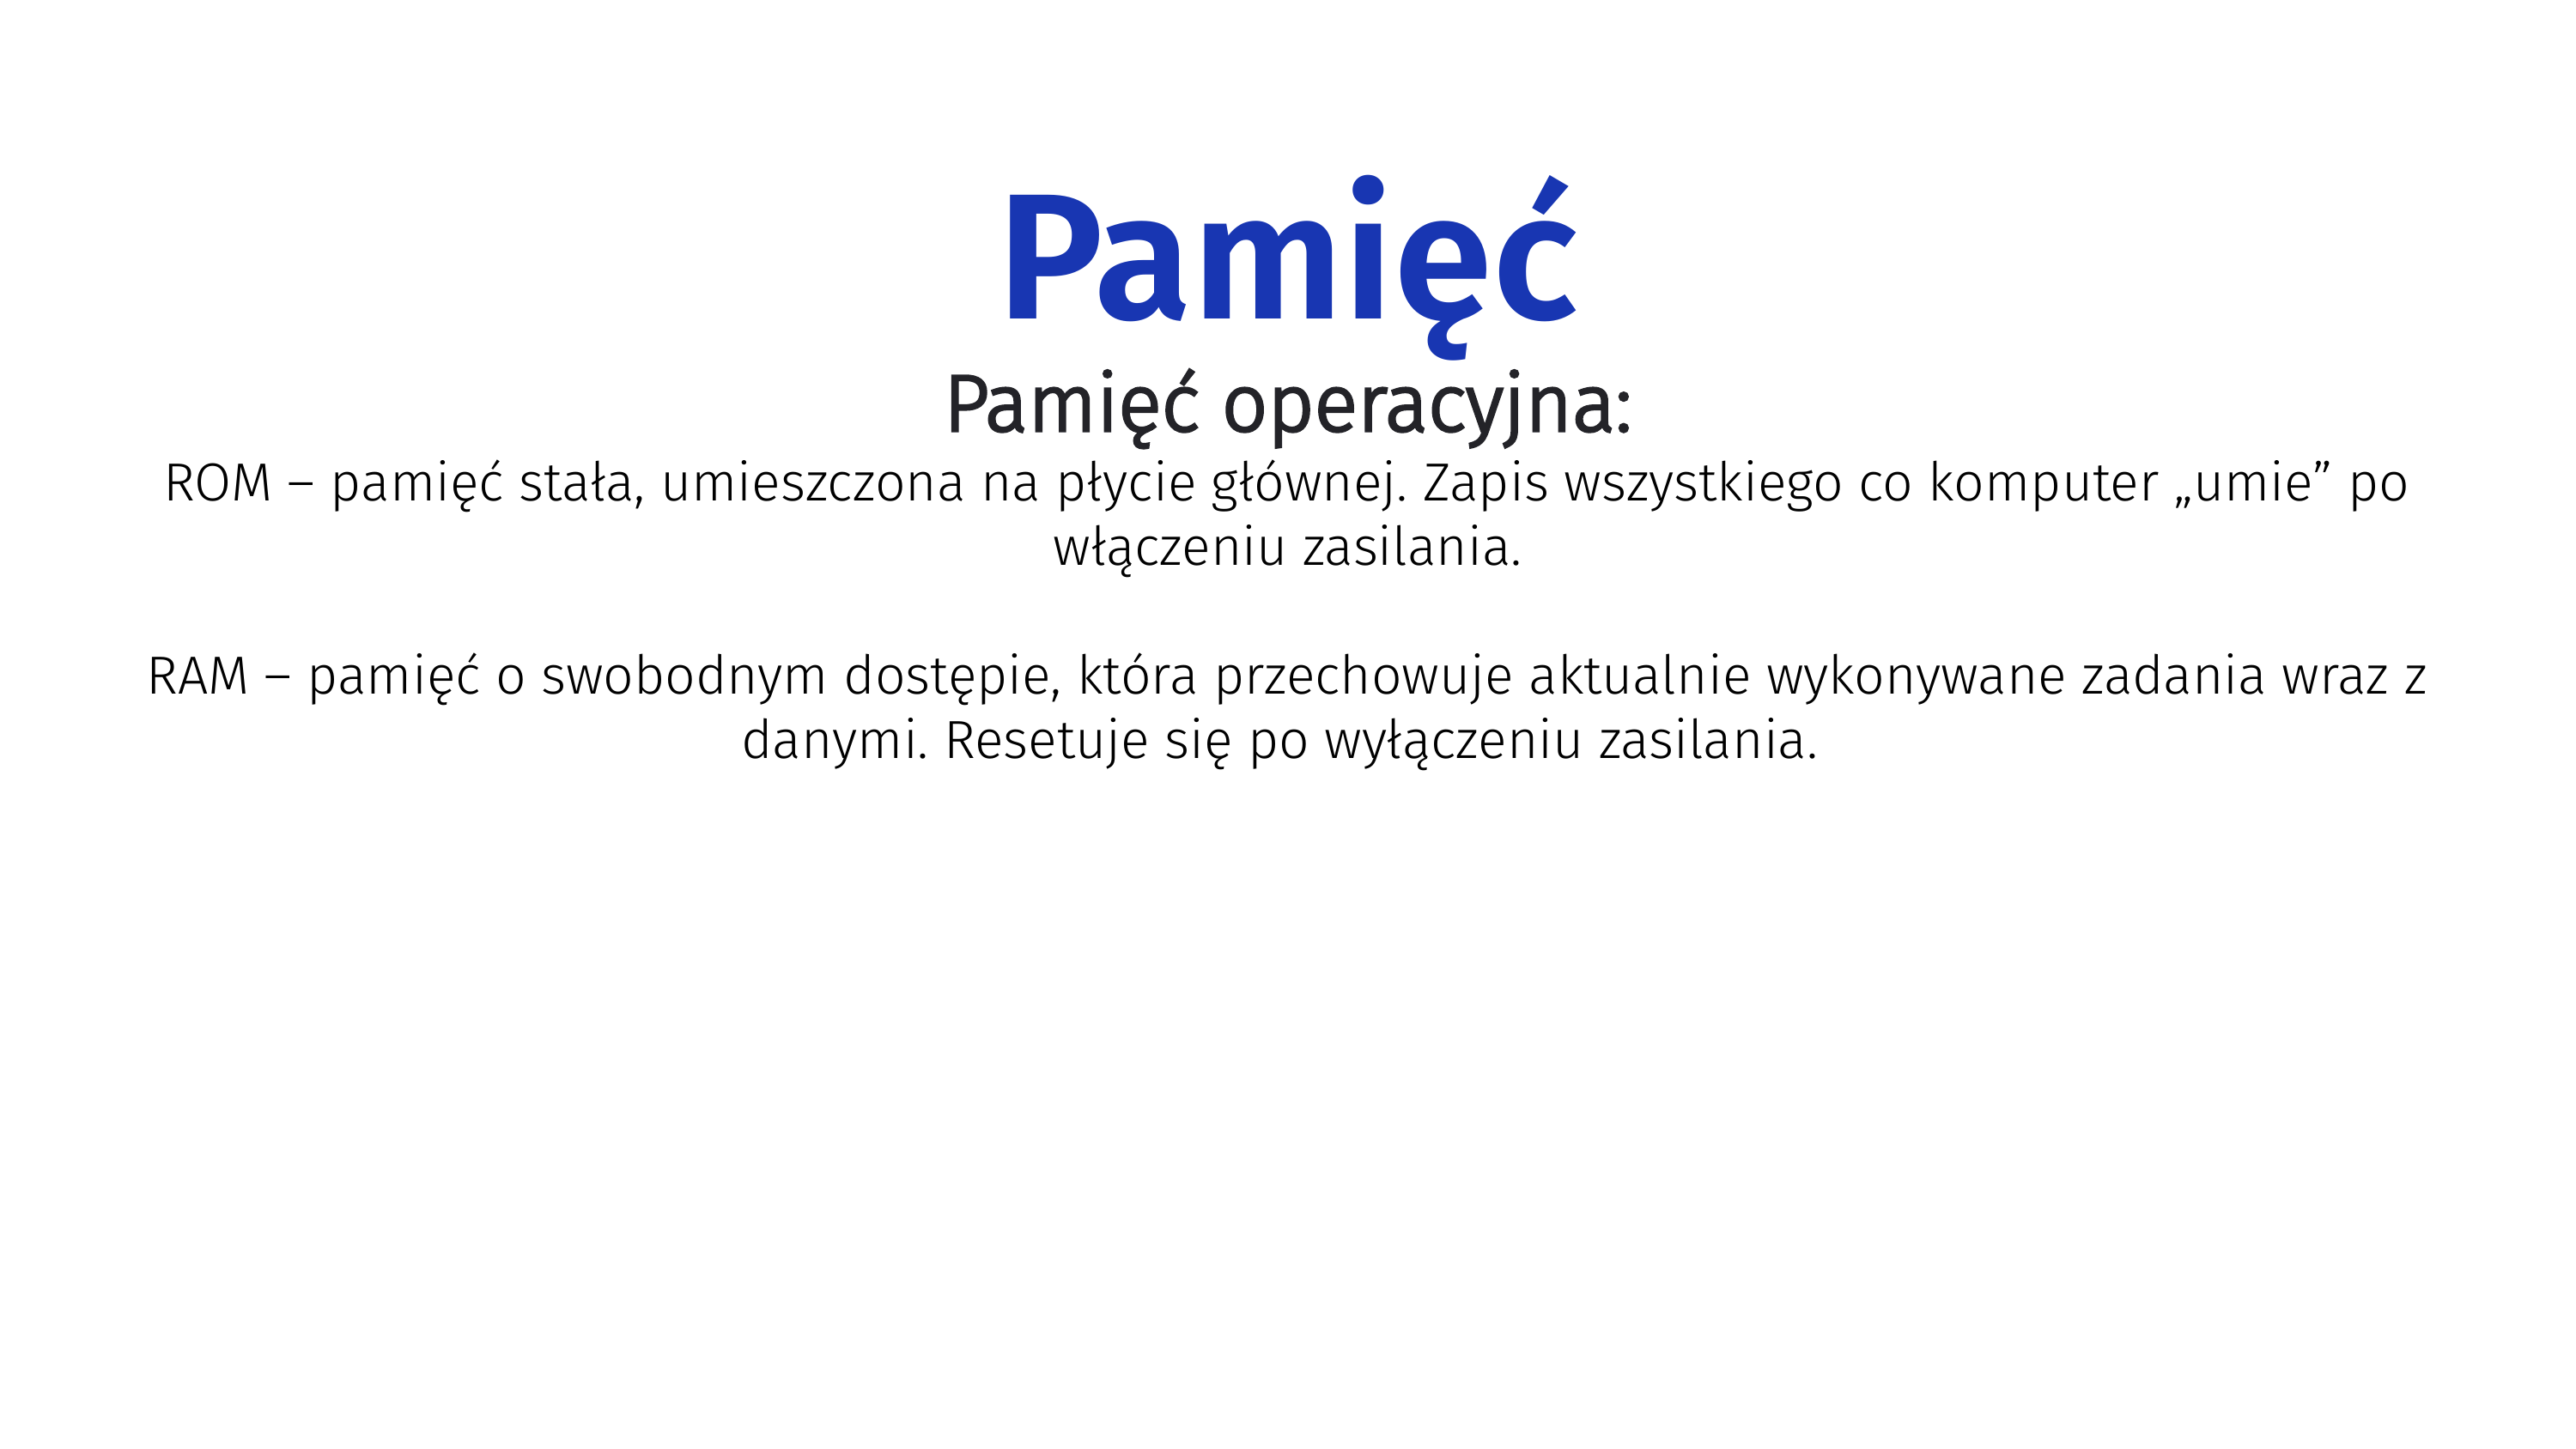

Pamięć
Pamięć operacyjna:
ROM – pamięć stała, umieszczona na płycie głównej. Zapis wszystkiego co komputer „umie” po włączeniu zasilania.

RAM – pamięć o swobodnym dostępie, która przechowuje aktualnie wykonywane zadania wraz z danymi. Resetuje się po wyłączeniu zasilania.